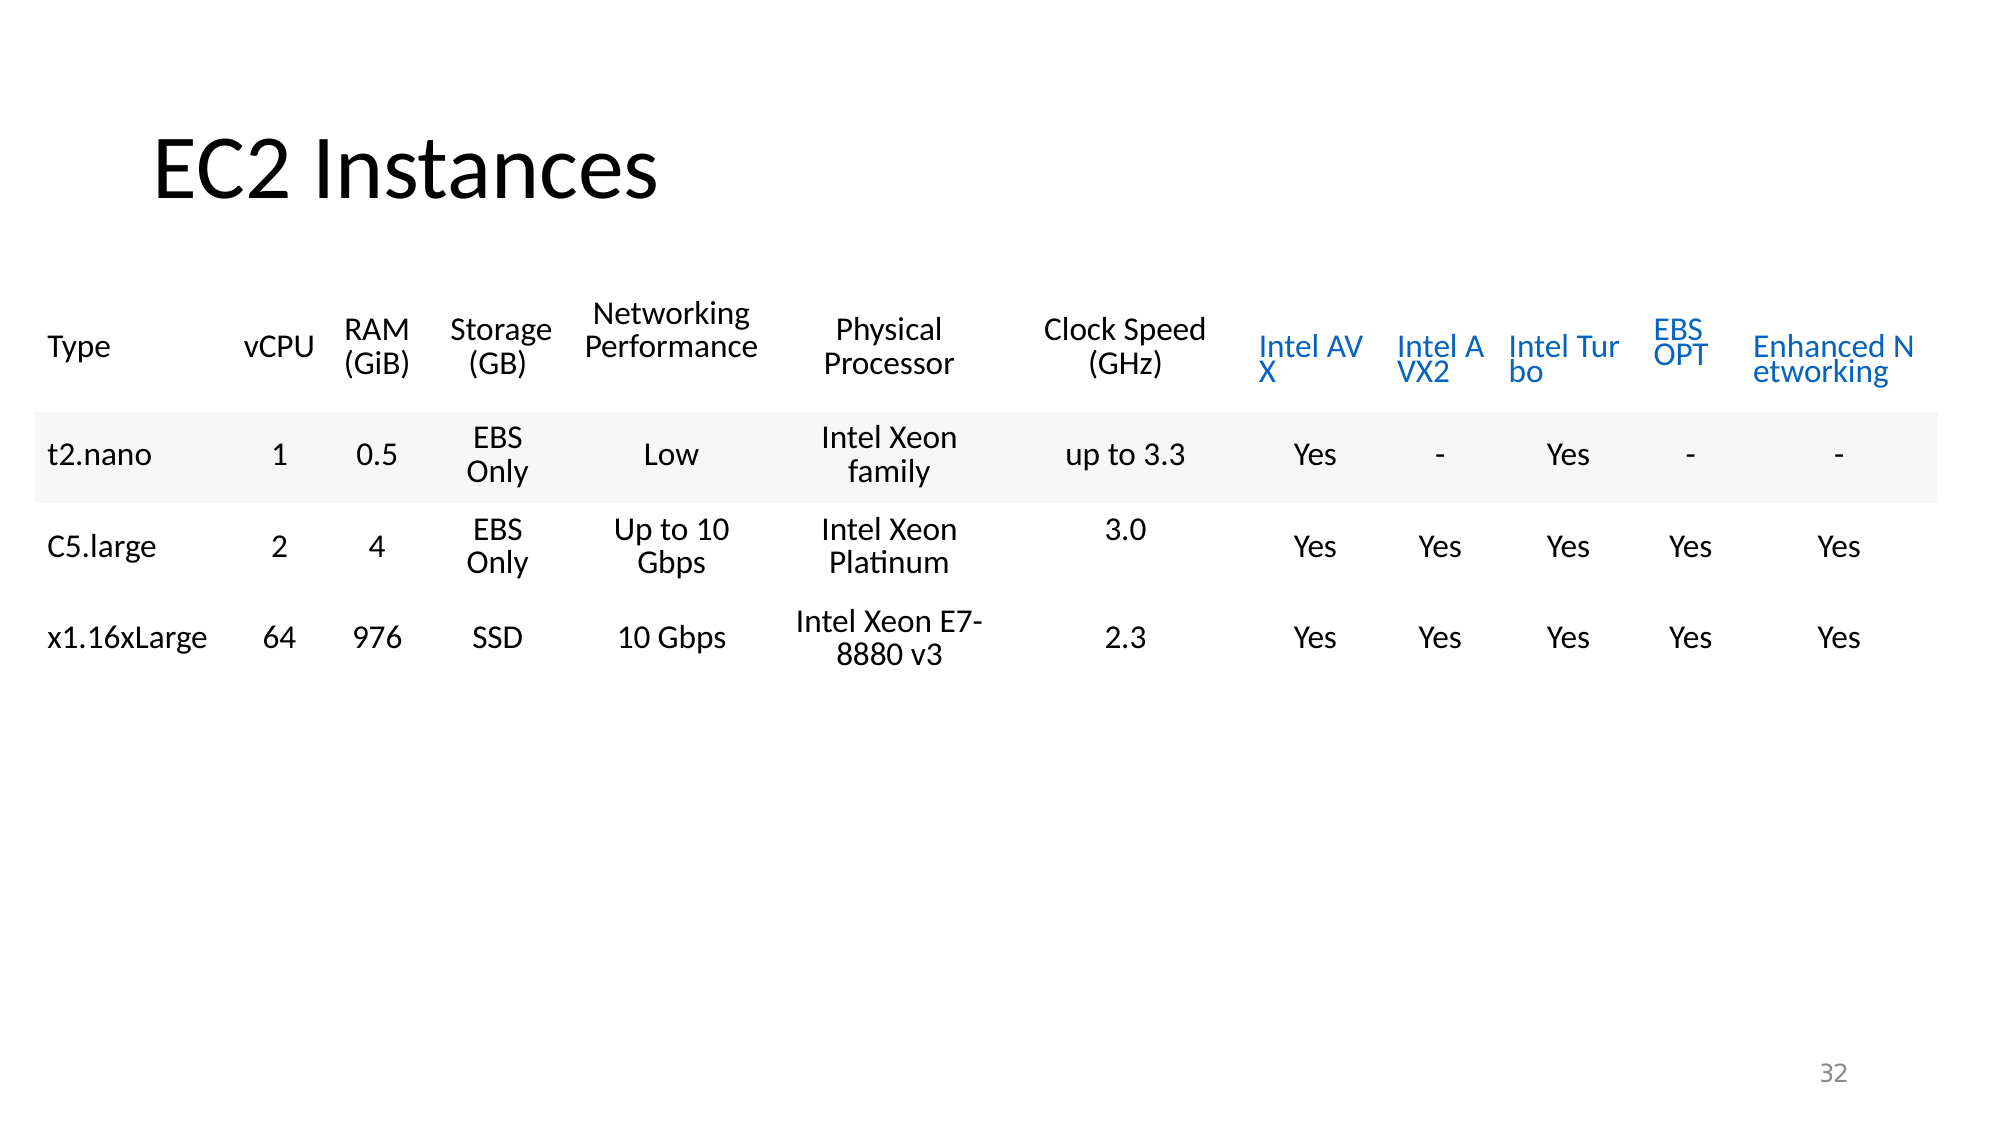

# EC2 Instances
| Type | vCPU | RAM (GiB) | Storage (GB) | Networking Performance | Physical Processor | Clock Speed (GHz) | Intel AVX | Intel AVX2 | Intel Turbo | EBS OPT | Enhanced Networking |
| --- | --- | --- | --- | --- | --- | --- | --- | --- | --- | --- | --- |
| t2.nano | 1 | 0.5 | EBS Only | Low | Intel Xeon family | up to 3.3 | Yes | - | Yes | - | - |
| C5.large | 2 | 4 | EBS Only | Up to 10 Gbps | Intel Xeon Platinum | 3.0 | Yes | Yes | Yes | Yes | Yes |
| x1.16xLarge | 64 | 976 | SSD | 10 Gbps | Intel Xeon E7-8880 v3 | 2.3 | Yes | Yes | Yes | Yes | Yes |
32